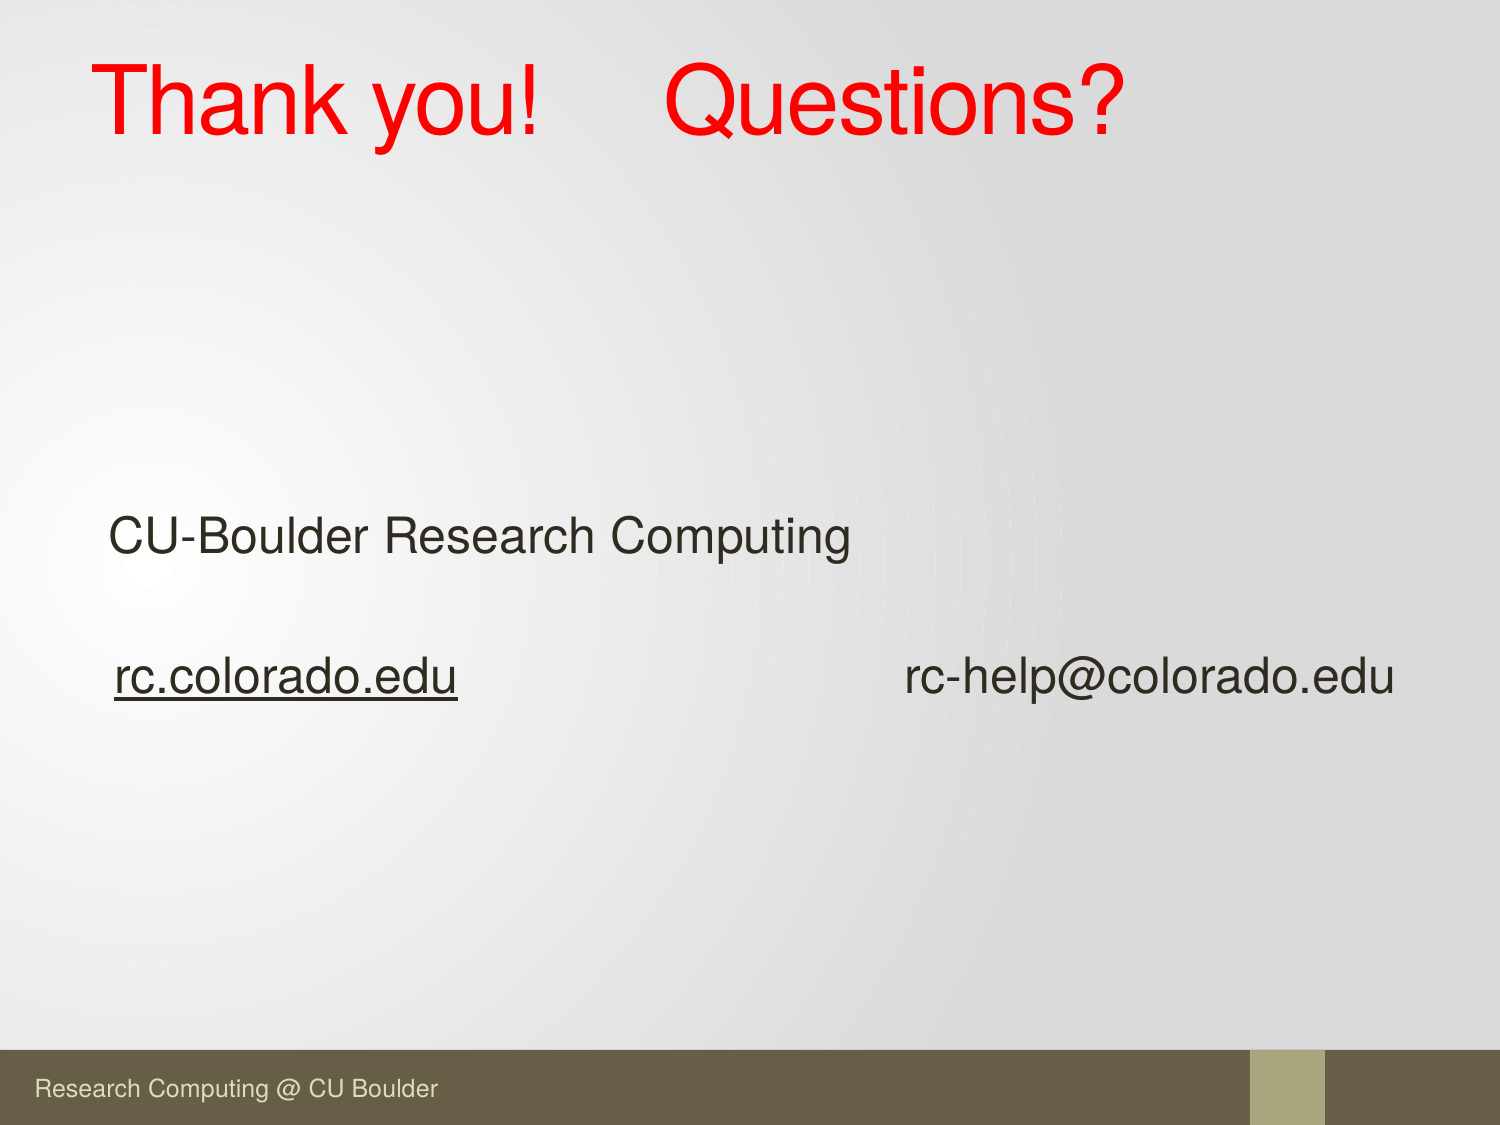

# Thank you!     Questions?

CU-Boulder Research Computing

rc.colorado.edu                                rc-help@colorado.edu